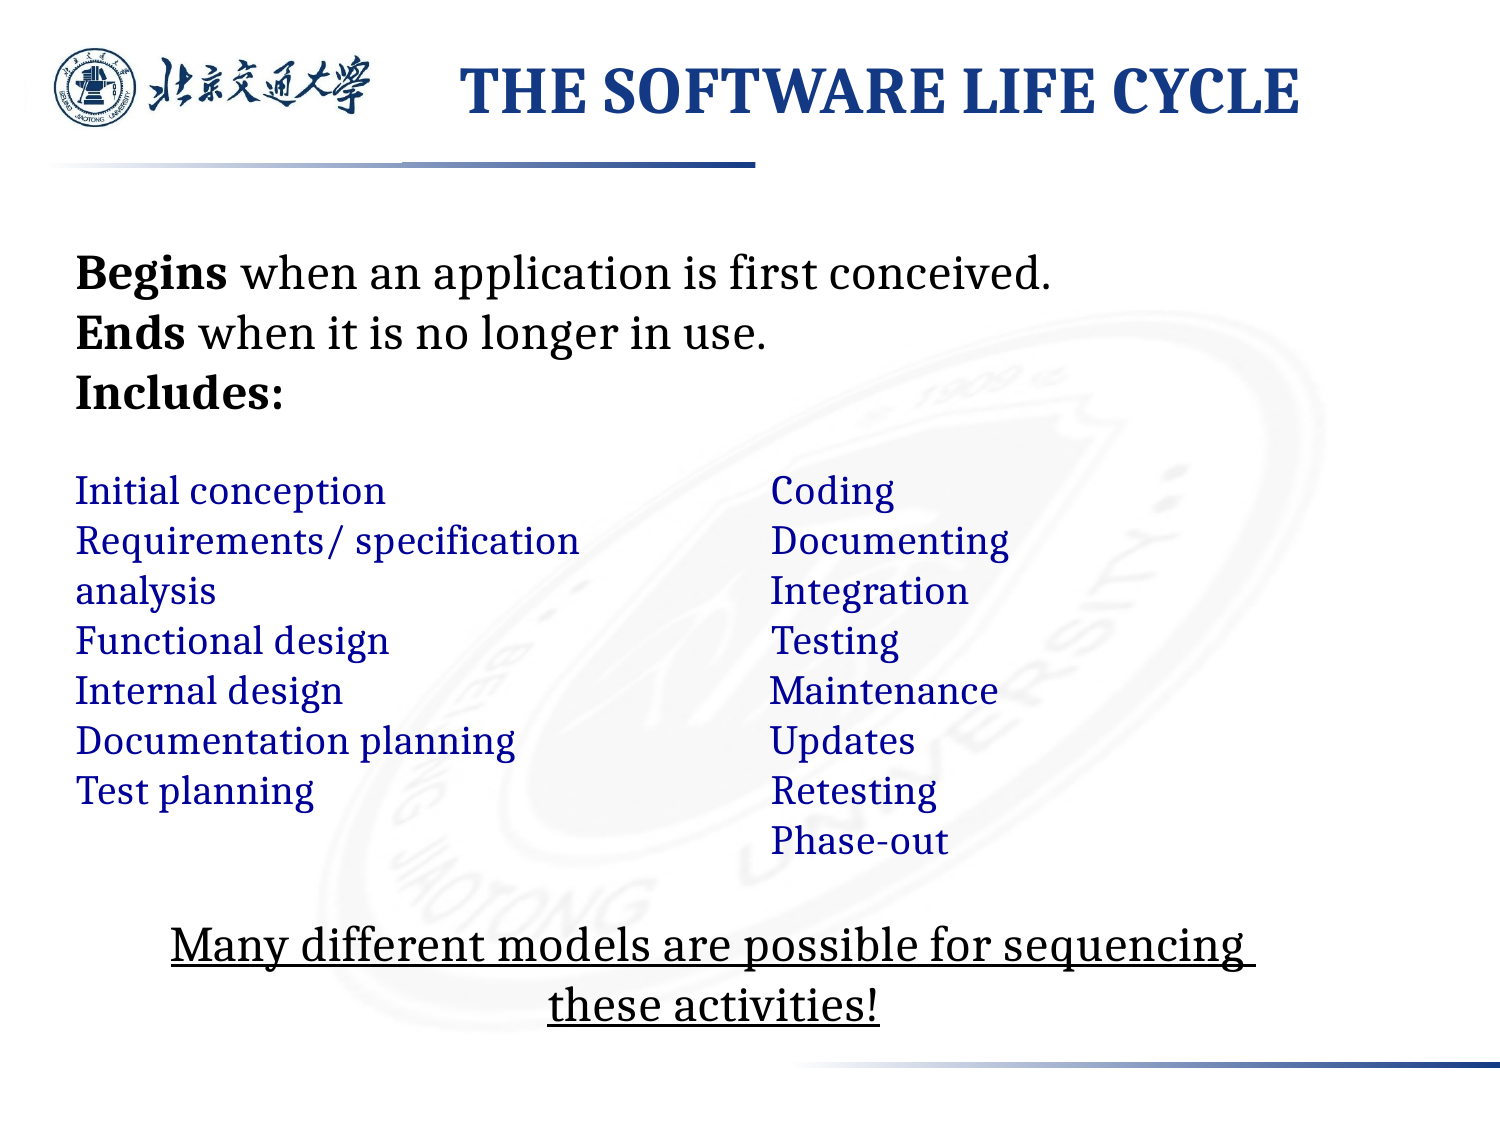

# THE SOFTWARE LIFE CYCLE
Begins when an application is first conceived.
Ends when it is no longer in use.
Includes:
Initial conception
Requirements/ specification analysis
Functional design
Internal design
Documentation planning
Test planning
Coding
Documenting
Integration
Testing
Maintenance
Updates
Retesting
Phase-out
Many different models are possible for sequencing
these activities!